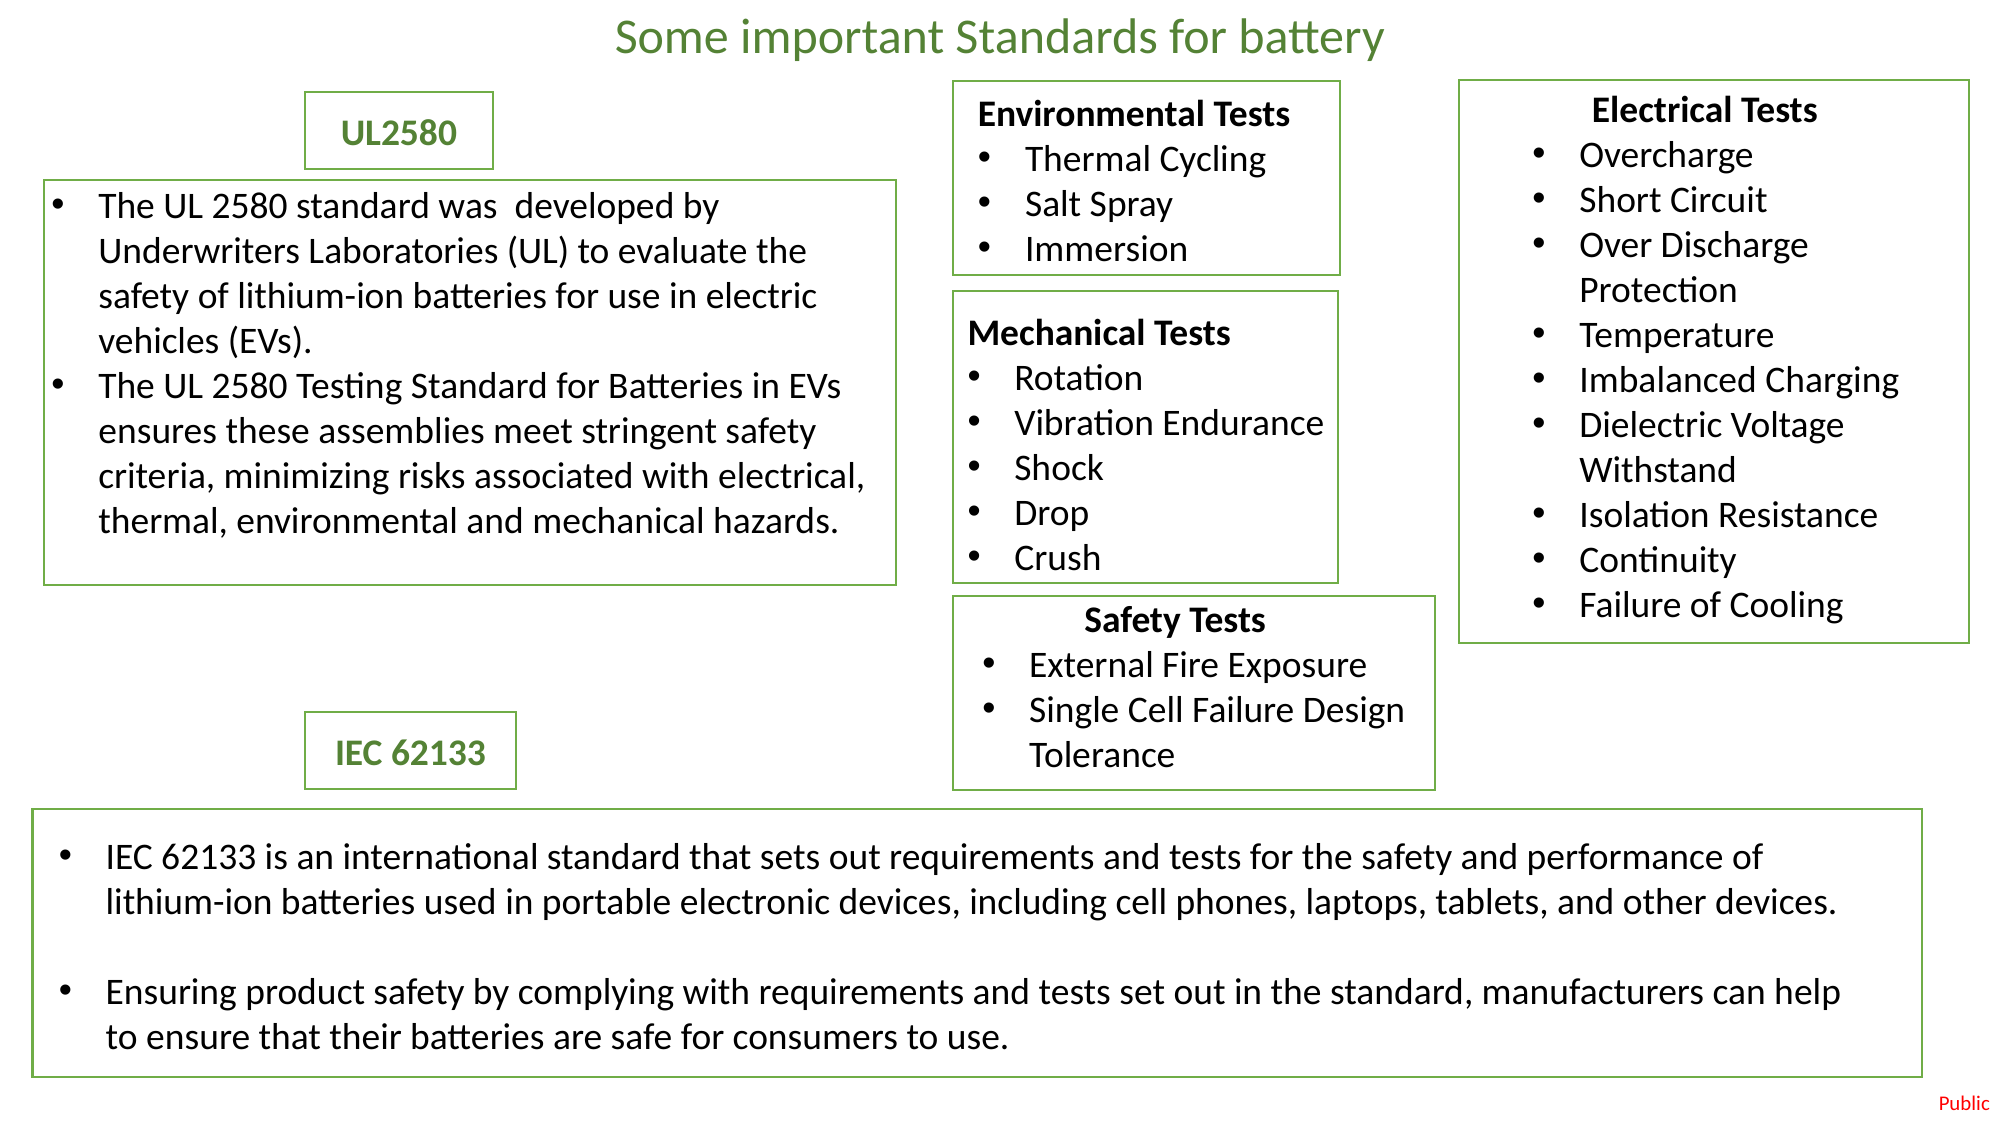

Some important Standards for battery

Environmental Tests
Thermal Cycling
Salt Spray
Immersion
       Electrical Tests
Overcharge
Short Circuit
Over Discharge Protection
Temperature
Imbalanced Charging
Dielectric Voltage Withstand
Isolation Resistance
Continuity
Failure of Cooling

UL2580
The UL 2580 standard was  developed by Underwriters Laboratories (UL) to evaluate the safety of lithium-ion batteries for use in electric vehicles (EVs).
The UL 2580 Testing Standard for Batteries in EVs  ensures these assemblies meet stringent safety criteria, minimizing risks associated with electrical, thermal, environmental and mechanical hazards.

Mechanical Tests
Rotation
Vibration Endurance
Shock
Drop
Crush
            Safety Tests
External Fire Exposure
Single Cell Failure Design Tolerance

IEC 62133

IEC 62133 is an international standard that sets out requirements and tests for the safety and performance of lithium-ion batteries used in portable electronic devices, including cell phones, laptops, tablets, and other devices.

Ensuring product safety by complying with requirements and tests set out in the standard, manufacturers can help to ensure that their batteries are safe for consumers to use.